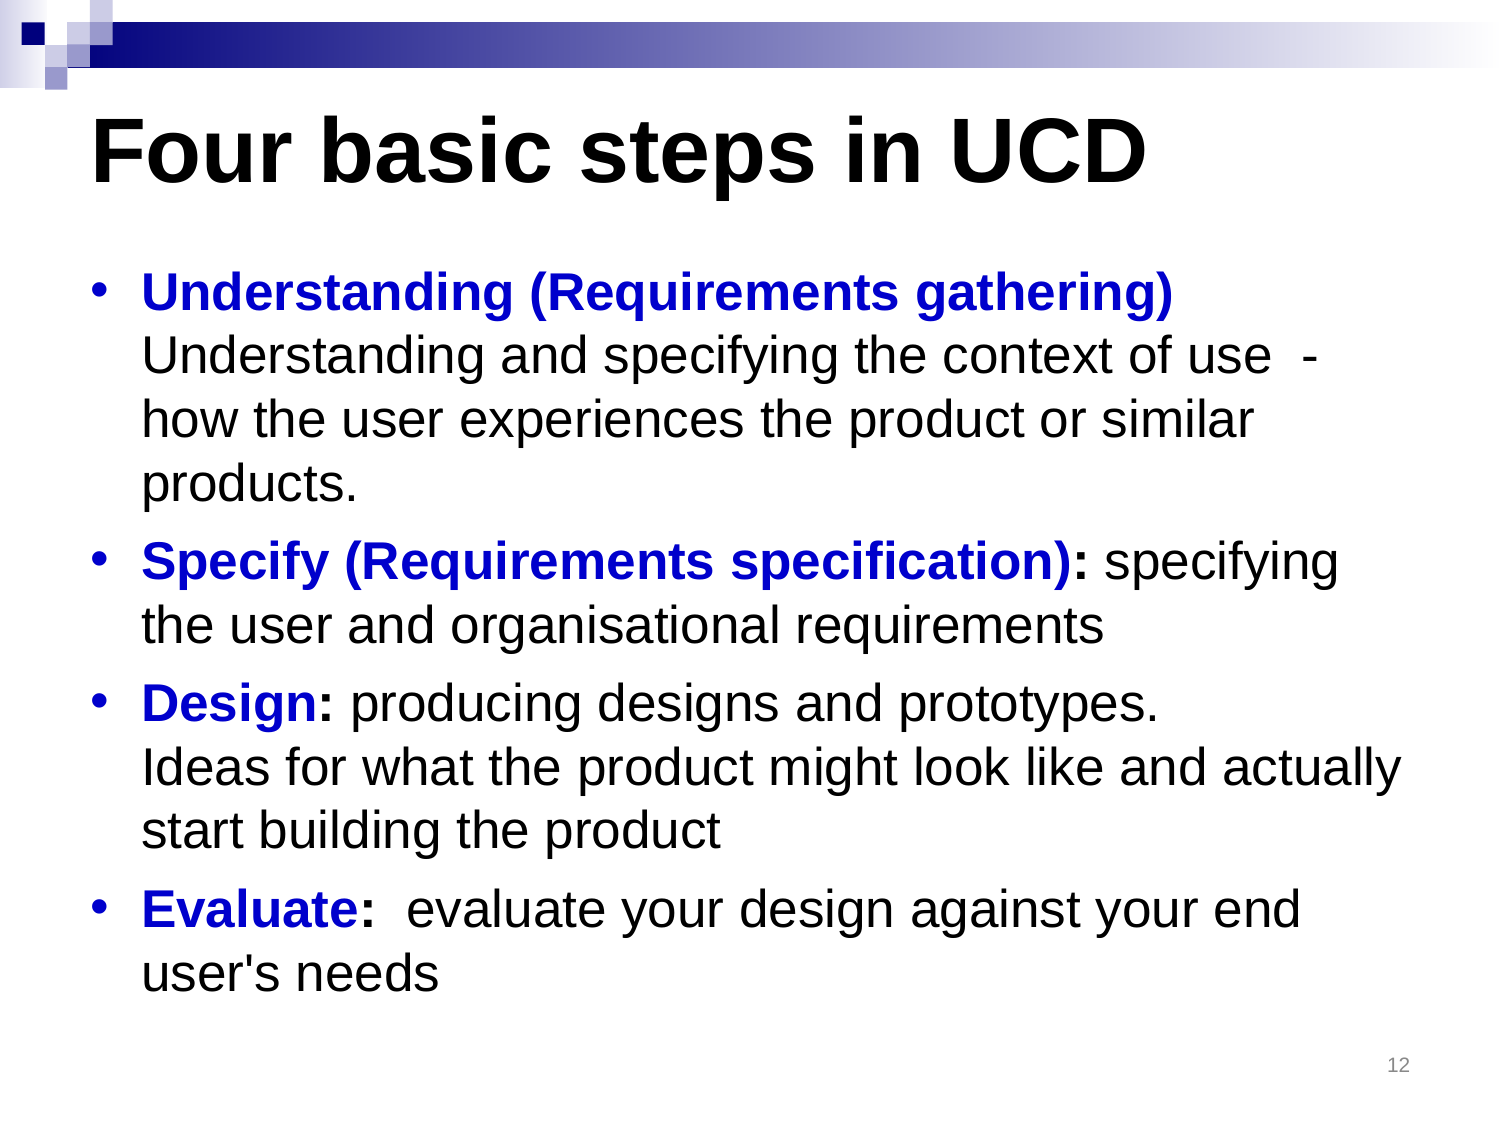

# Four basic steps in UCD
Understanding (Requirements gathering) Understanding and specifying the context of use  - how the user experiences the product or similar products.
Specify (Requirements specification): specifying the user and organisational requirements
Design: producing designs and prototypes.
Ideas for what the product might look like and actually start building the product
Evaluate:  evaluate your design against your end user's needs
12